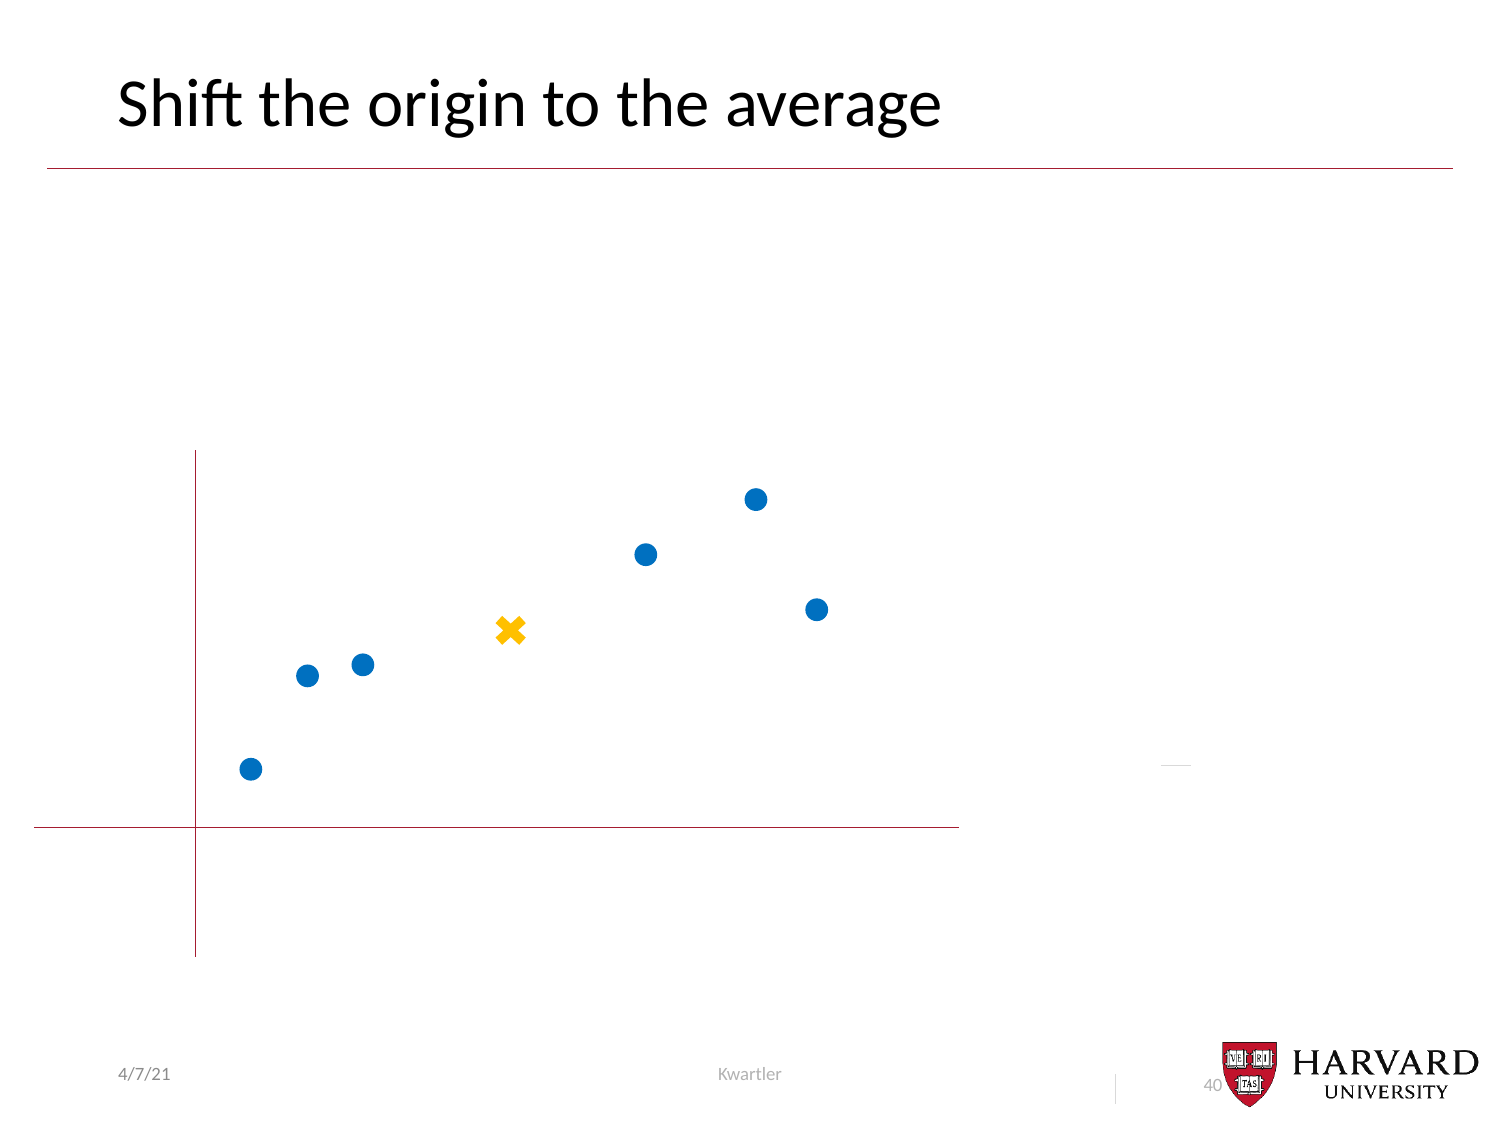

# Shift the origin to the average

4/7/21
Kwartler
40